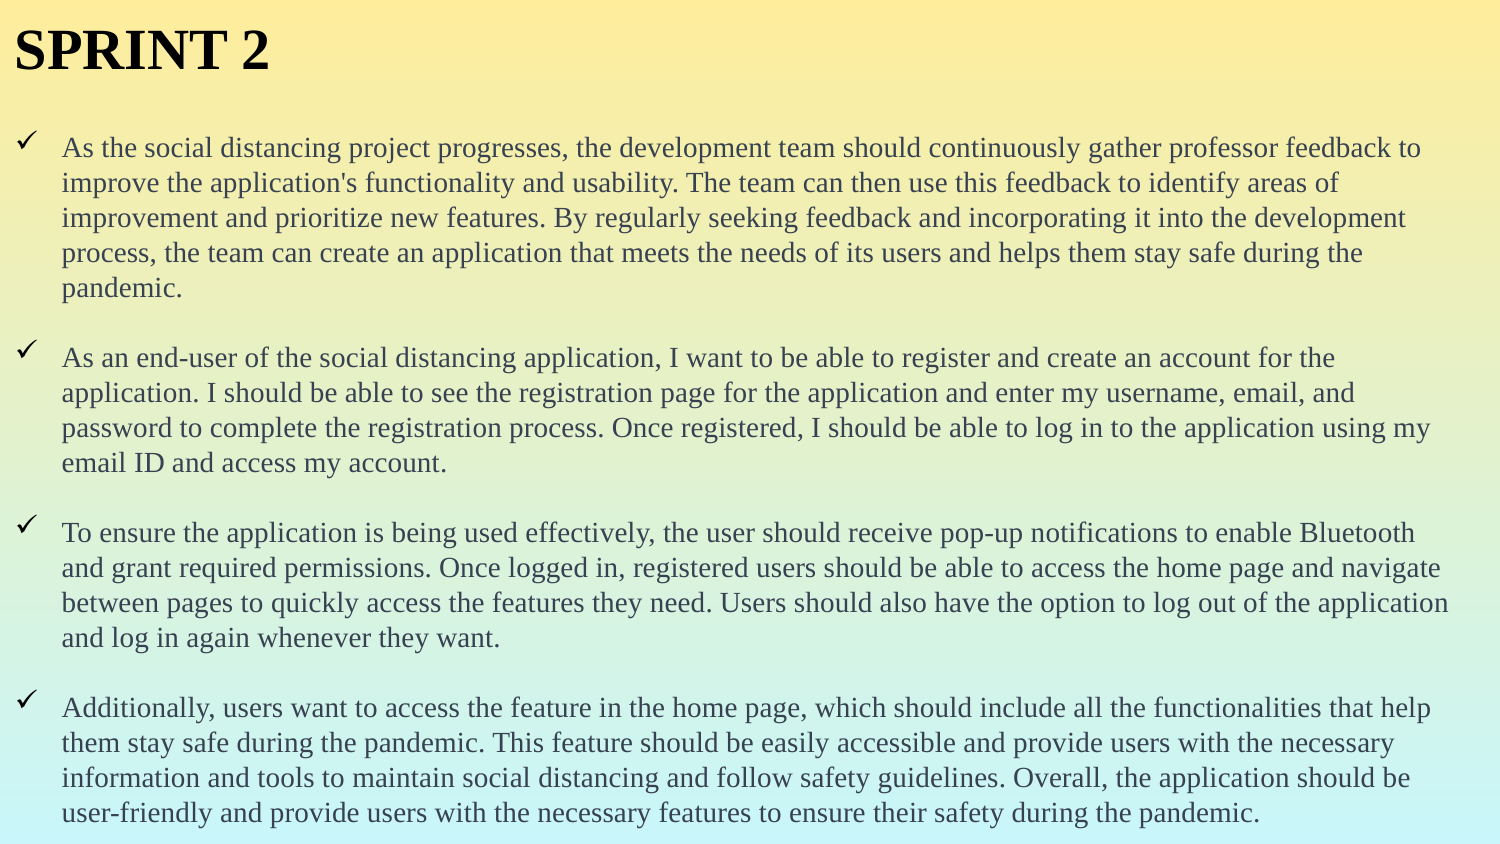

SPRINT 2

As the social distancing project progresses, the development team should continuously gather professor feedback to improve the application's functionality and usability. The team can then use this feedback to identify areas of improvement and prioritize new features. By regularly seeking feedback and incorporating it into the development process, the team can create an application that meets the needs of its users and helps them stay safe during the pandemic.

As an end-user of the social distancing application, I want to be able to register and create an account for the application. I should be able to see the registration page for the application and enter my username, email, and password to complete the registration process. Once registered, I should be able to log in to the application using my email ID and access my account.

To ensure the application is being used effectively, the user should receive pop-up notifications to enable Bluetooth and grant required permissions. Once logged in, registered users should be able to access the home page and navigate between pages to quickly access the features they need. Users should also have the option to log out of the application and log in again whenever they want.

Additionally, users want to access the feature in the home page, which should include all the functionalities that help them stay safe during the pandemic. This feature should be easily accessible and provide users with the necessary information and tools to maintain social distancing and follow safety guidelines. Overall, the application should be user-friendly and provide users with the necessary features to ensure their safety during the pandemic.